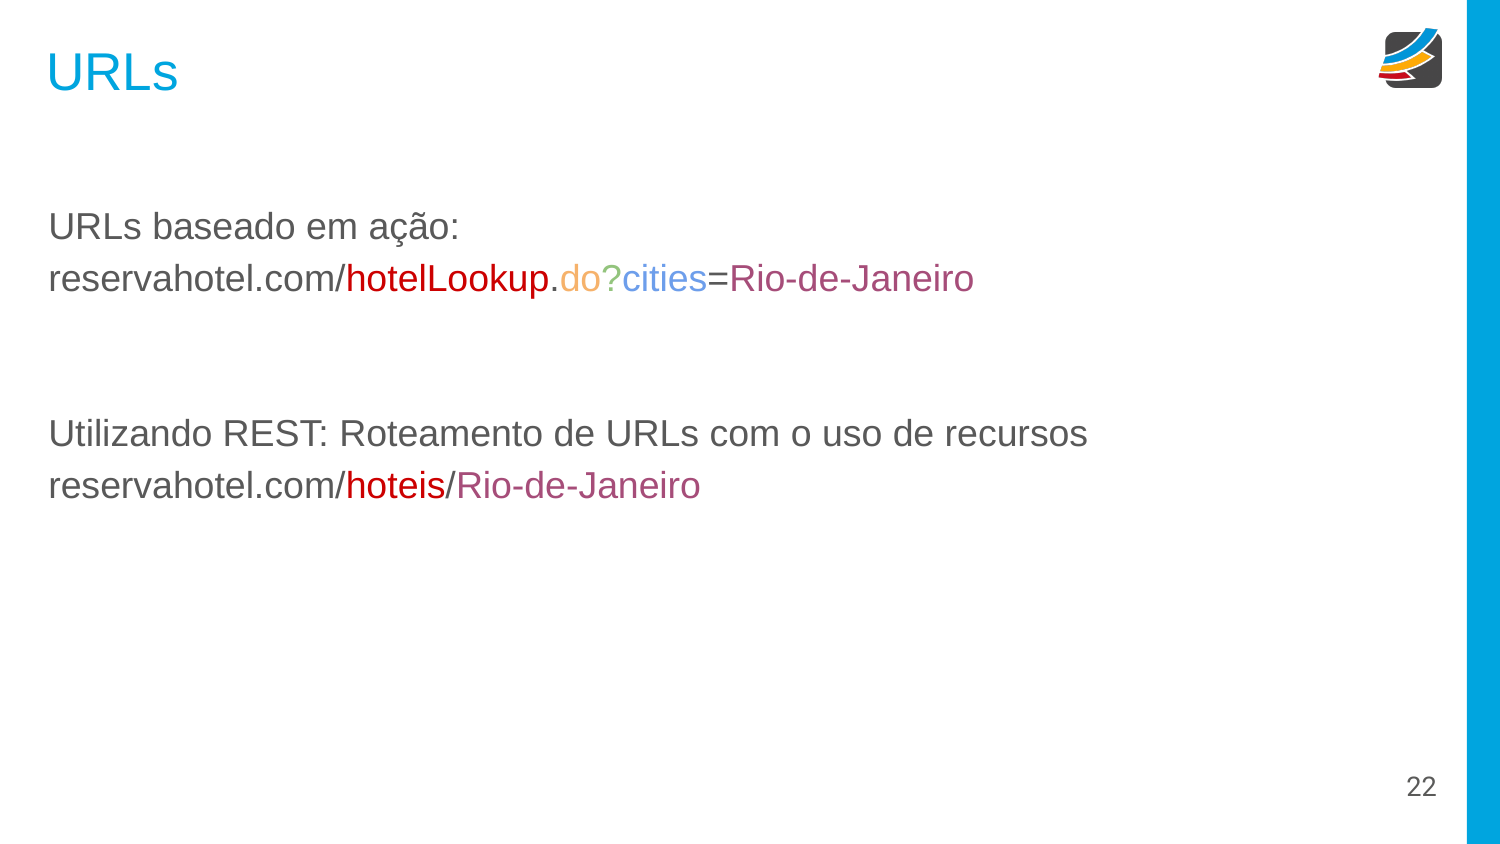

# URLs
URLs baseado em ação:
reservahotel.com/hotelLookup.do?cities=Rio-de-Janeiro

Utilizando REST: Roteamento de URLs com o uso de recursos
reservahotel.com/hoteis/Rio-de-Janeiro
22